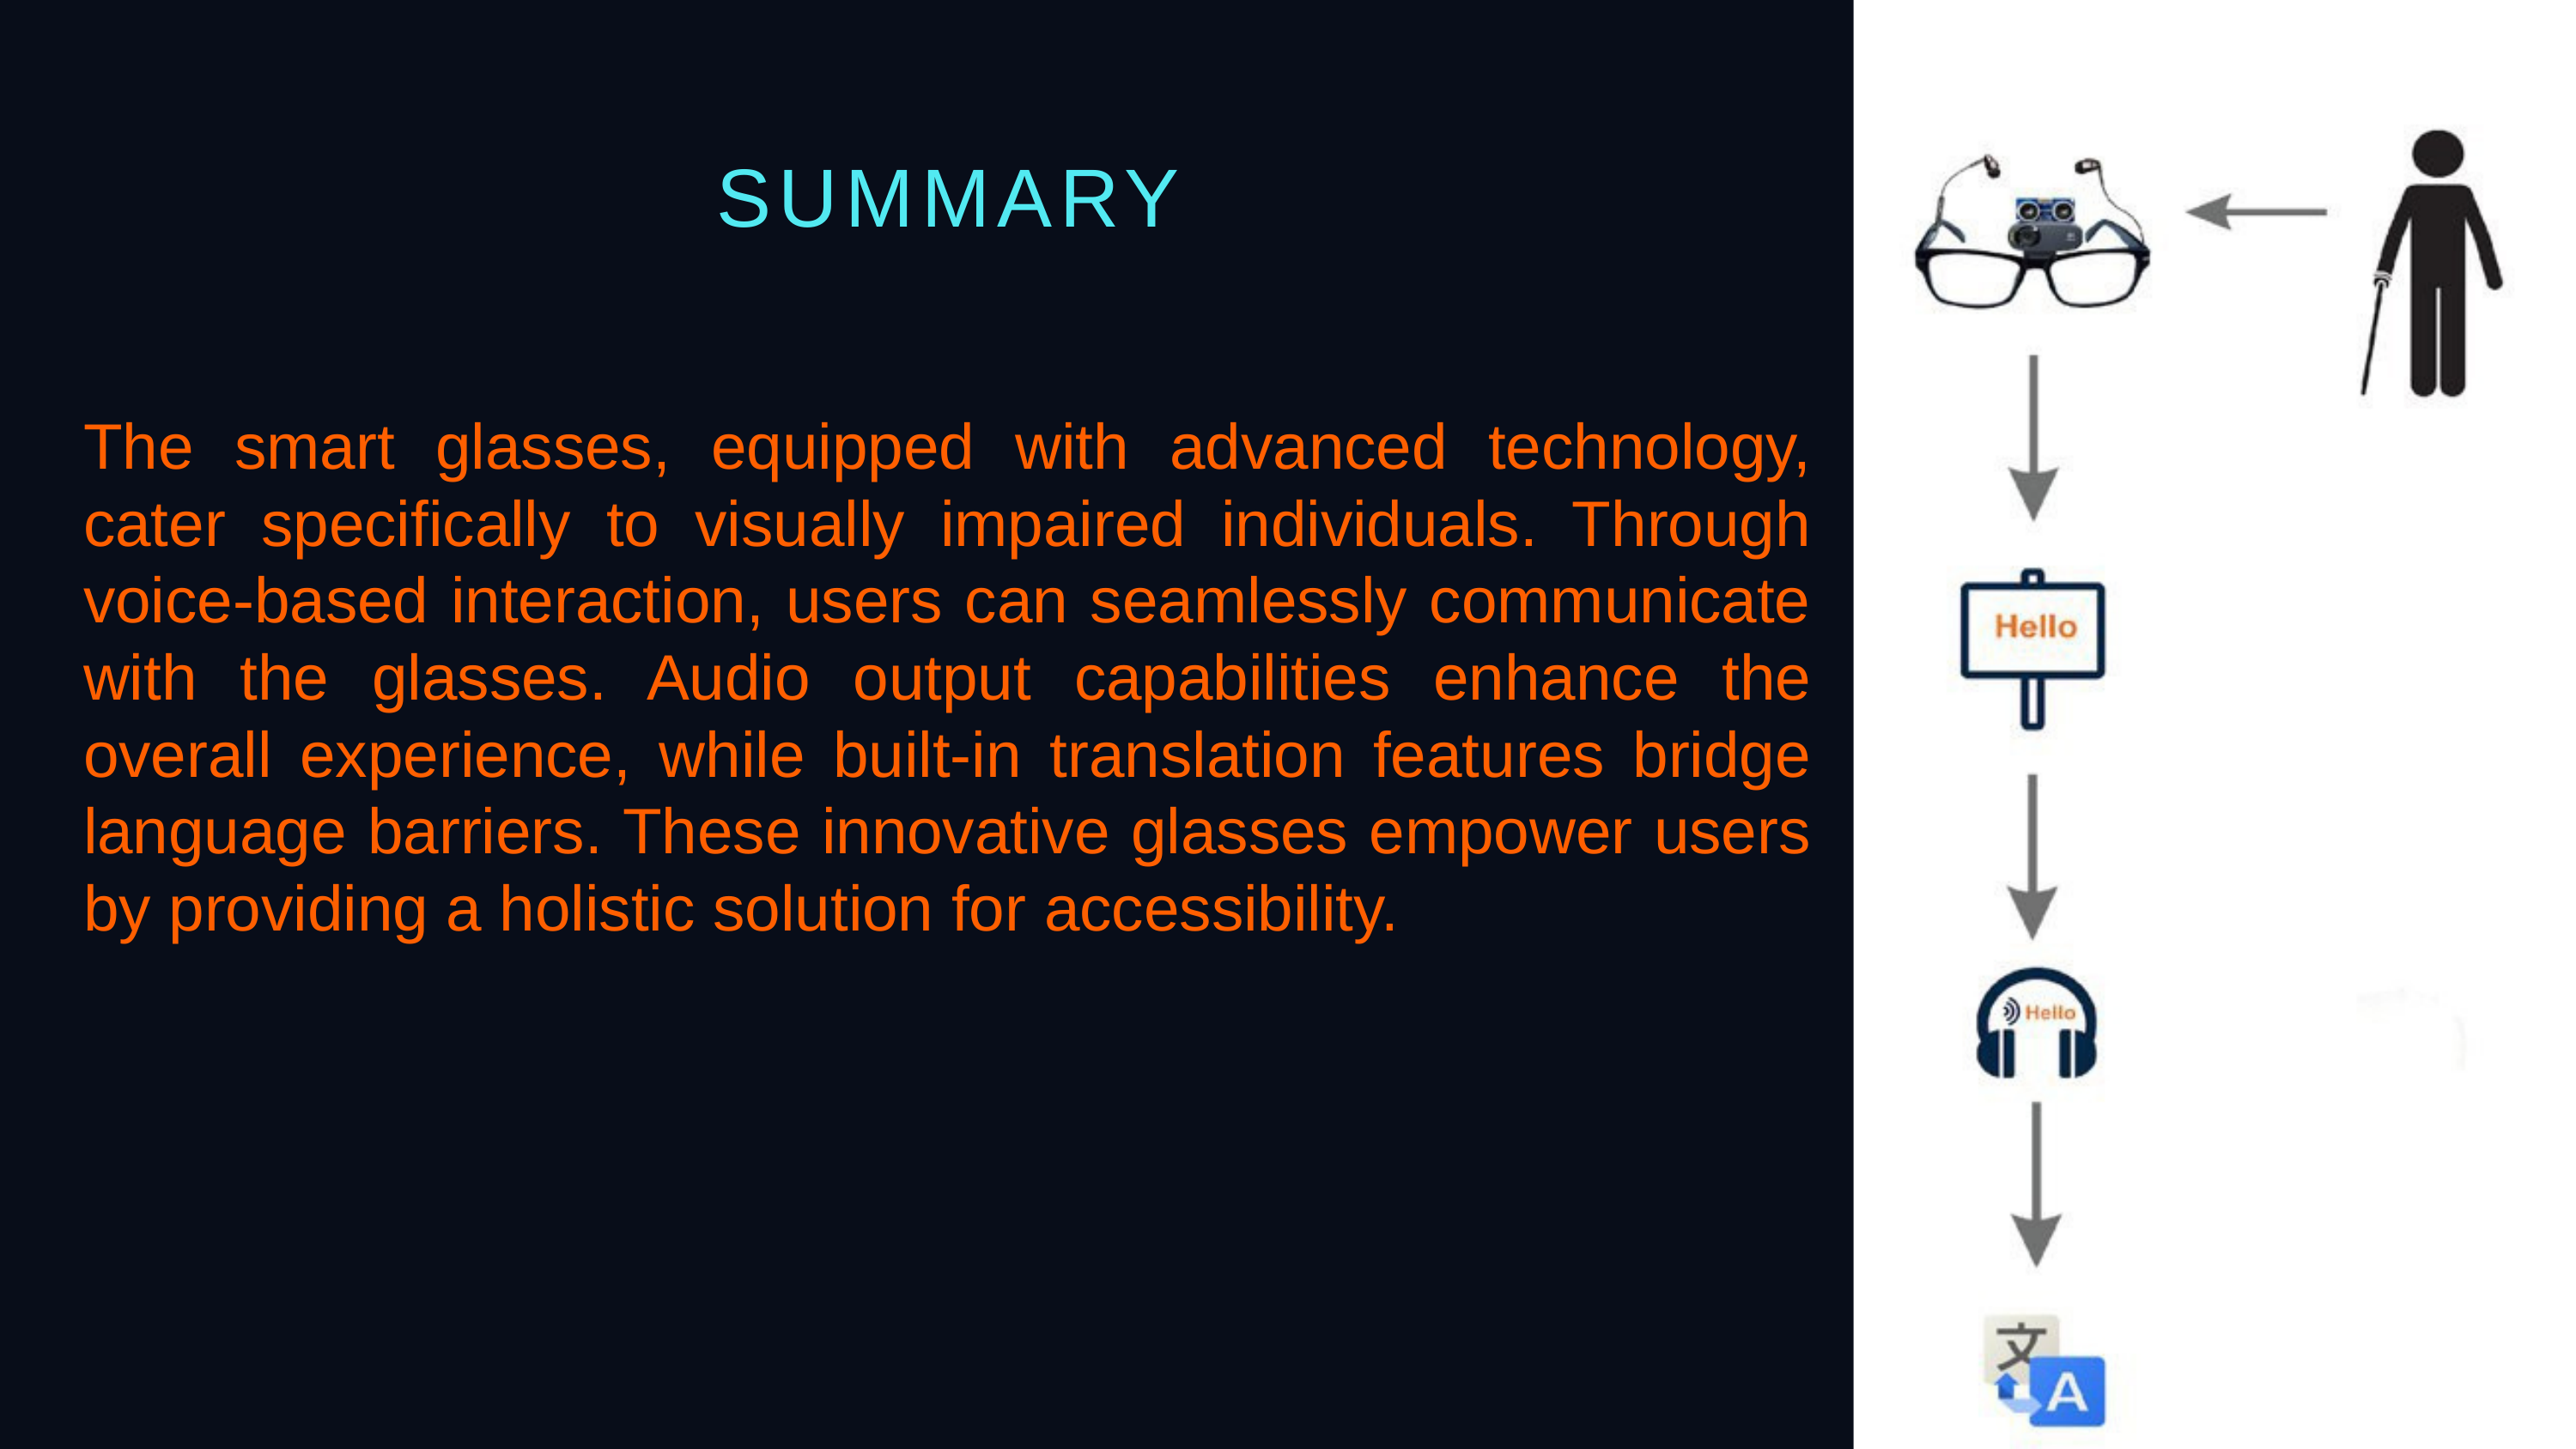

SUMMARY

The smart glasses, equipped with advanced technology, cater specifically to visually impaired individuals. Through voice-based interaction, users can seamlessly communicate with the glasses. Audio output capabilities enhance the overall experience, while built-in translation features bridge language barriers. These innovative glasses empower users by providing a holistic solution for accessibility.